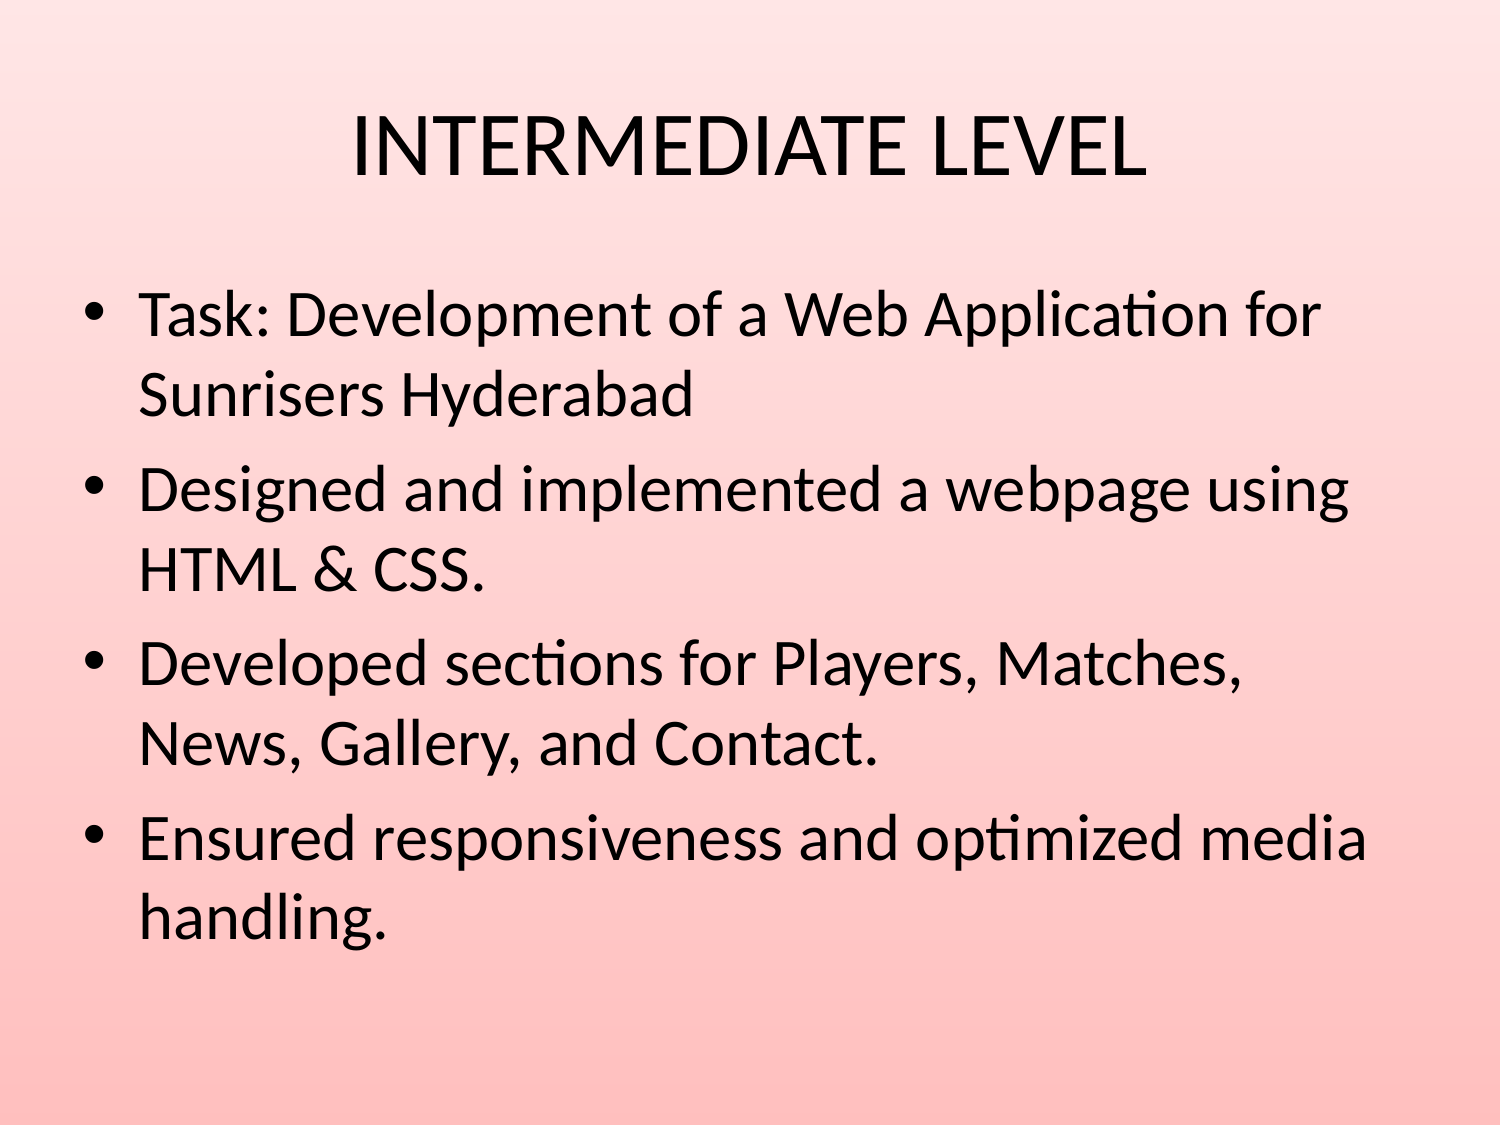

# INTERMEDIATE LEVEL
Task: Development of a Web Application for Sunrisers Hyderabad
Designed and implemented a webpage using HTML & CSS.
Developed sections for Players, Matches, News, Gallery, and Contact.
Ensured responsiveness and optimized media handling.